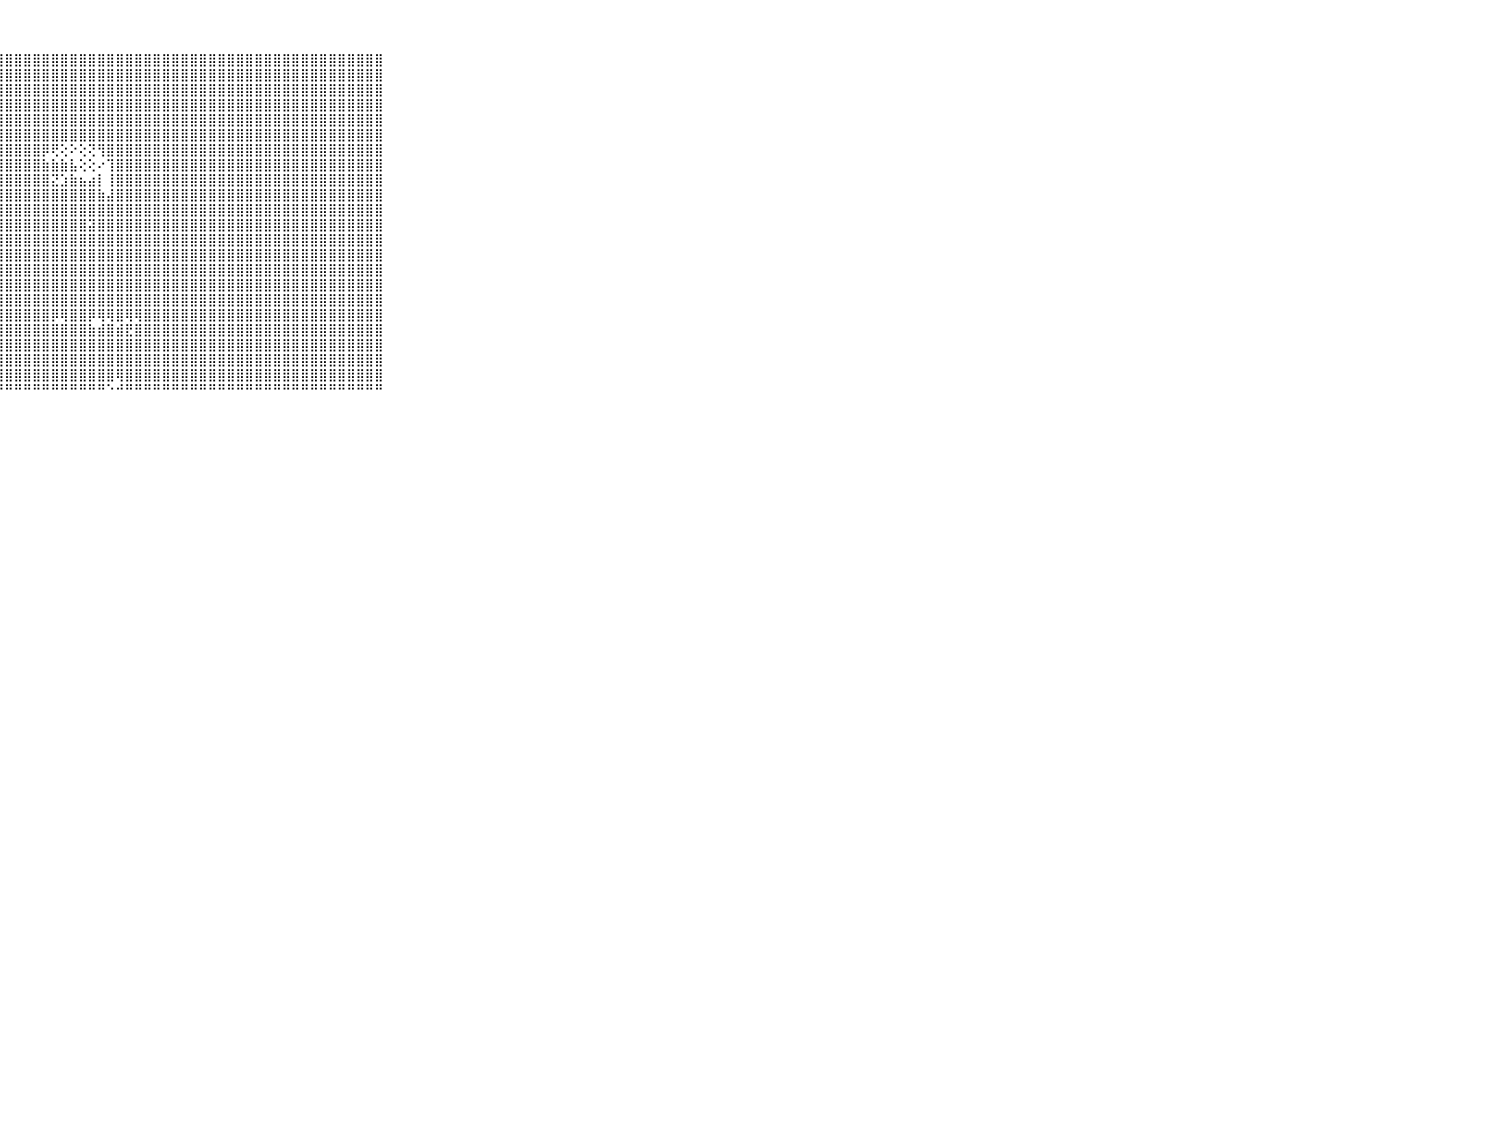

⠀⠀⠀⠀⠀⠀⠀⠀⠀⠀⠀⣿⣿⣿⣿⣿⣿⣿⣿⢇⢕⣿⣿⣿⣿⣿⣿⣿⣿⣿⣿⣿⣿⣿⣿⣿⣿⣿⣿⣿⣿⣿⣿⣿⣿⣿⣿⣿⣿⣿⣿⣿⣿⣿⣿⣿⣿⣿⣿⣿⣿⣿⣿⣿⣿⣿⣿⣿⣿⠀⠀⠀⠀⠀⠀⠀⠀⠀⠀⠀⠀
⠀⠀⠀⠀⠀⠀⠀⠀⠀⠀⠀⣿⣿⣿⣿⣿⣿⣿⣿⢕⢕⣿⣿⣿⣿⣿⣿⣿⣿⣿⣿⣿⣿⣿⣿⣿⣿⣿⣿⣿⣿⣿⣿⣿⣿⣿⣿⣿⣿⣿⣿⣿⣿⣿⣿⣿⣿⣿⣿⣿⣿⣿⣿⣿⣿⣿⣿⣿⣿⠀⠀⠀⠀⠀⠀⠀⠀⠀⠀⠀⠀
⠀⠀⠀⠀⠀⠀⠀⠀⠀⠀⠀⣿⣿⣿⣿⣿⣿⣿⣿⡇⢕⣿⣿⣿⣿⣿⣿⣿⣿⣿⣿⣿⣿⣿⣿⣿⣿⣿⣿⣿⣿⣿⣿⣿⣿⣿⣿⣿⣿⣿⣿⣿⣿⣿⣿⣿⣿⣿⣿⣿⣿⣿⣿⣿⣿⣿⣿⣿⣿⠀⠀⠀⠀⠀⠀⠀⠀⠀⠀⠀⠀
⠀⠀⠀⠀⠀⠀⠀⠀⠀⠀⠀⣿⣿⣿⣿⣿⣿⣿⣿⡇⢜⣿⣿⣿⣿⣿⣿⣿⣿⣿⣿⣿⣿⣿⣿⣿⣿⣿⣿⣿⣿⣿⣿⣿⣿⣿⣿⣿⣿⣿⣿⣿⣿⣿⣿⣿⣿⣿⣿⣿⣿⣿⣿⣿⣿⣿⣿⣿⣿⠀⠀⠀⠀⠀⠀⠀⠀⠀⠀⠀⠀
⠀⠀⠀⠀⠀⠀⠀⠀⠀⠀⠀⣿⣿⣿⣿⣿⣿⣿⣿⡇⢕⢿⣿⣿⣿⣿⣿⣿⣿⣿⣿⣿⣿⣿⣿⣿⣿⣿⣿⣿⣿⣿⣿⣿⣿⣿⣿⣿⣿⣿⣿⣿⣿⣿⣿⣿⣿⣿⣿⣿⣿⣿⣿⣿⣿⣿⣿⣿⣿⠀⠀⠀⠀⠀⠀⠀⠀⠀⠀⠀⠀
⠀⠀⠀⠀⠀⠀⠀⠀⠀⠀⠀⣿⣿⣿⣿⣿⣿⣿⣿⡇⢕⣿⣿⣿⣿⣿⣿⣿⣿⣿⣿⣿⣿⣿⣿⣿⣿⣿⣿⣿⣿⣿⣿⣿⣿⣿⣿⣿⣿⣿⣿⣿⣿⣿⣿⣿⣿⣿⣿⣿⣿⣿⣿⣿⣿⣿⣿⣿⣿⠀⠀⠀⠀⠀⠀⠀⠀⠀⠀⠀⠀
⠀⠀⠀⠀⠀⠀⠀⠀⠀⠀⠀⣿⣿⣿⣿⣿⣿⣿⣿⡇⢕⣺⣿⣿⣿⣿⣿⣿⣿⣿⣿⣿⡿⢟⢕⠕⢕⢝⢻⣿⣿⣿⣿⣿⣿⣿⣿⣿⣿⣿⣿⣿⣿⣿⣿⣿⣿⣿⣿⣿⣿⣿⣿⣿⣿⣿⣿⣿⣿⠀⠀⠀⠀⠀⠀⠀⠀⠀⠀⠀⠀
⠀⠀⠀⠀⠀⠀⠀⠀⠀⠀⠀⣿⣿⣿⣿⣿⣿⣿⣿⡇⢕⢺⣿⣿⣿⣿⣿⣿⣿⣿⣿⣿⣷⣷⣷⣧⢕⢕⠔⢹⣿⣿⣿⣿⣿⣿⣿⣿⣿⣿⣿⣿⣿⣿⣿⣿⣿⣿⣿⣿⣿⣿⣿⣿⣿⣿⣿⣿⣿⠀⠀⠀⠀⠀⠀⠀⠀⠀⠀⠀⠀
⠀⠀⠀⠀⠀⠀⠀⠀⠀⠀⠀⣿⣿⣿⣿⣿⣿⣿⣿⡇⢕⢾⣿⣿⣿⣿⣿⣿⣿⣿⣿⣿⣿⣝⣱⣷⣦⣴⡇⢸⣿⣿⣿⣿⣿⣿⣿⣿⣿⣿⣿⣿⣿⣿⣿⣿⣿⣿⣿⣿⣿⣿⣿⣿⣿⣿⣿⣿⣿⠀⠀⠀⠀⠀⠀⠀⠀⠀⠀⠀⠀
⠀⠀⠀⠀⠀⠀⠀⠀⠀⠀⠀⣿⣿⣿⣿⣿⣿⣿⣿⡇⢕⢸⣿⣿⣿⣿⣿⣿⣿⣿⣿⣿⣿⣿⣿⣿⣿⣿⣷⣼⣿⣿⣿⣿⣿⣿⣿⣿⣿⣿⣿⣿⣿⣿⣿⣿⣿⣿⣿⣿⣿⣿⣿⣿⣿⣿⣿⣿⣿⠀⠀⠀⠀⠀⠀⠀⠀⠀⠀⠀⠀
⠀⠀⠀⠀⠀⠀⠀⠀⠀⠀⠀⣿⣿⣿⣿⣿⣿⣿⣿⡇⢕⢸⣿⣿⣿⣿⣿⣿⣿⣿⣿⣿⣿⣿⣿⣿⣿⣿⣿⣿⣿⣿⣿⣿⣿⣿⣿⣿⣿⣿⣿⣿⣿⣿⣿⣿⣿⣿⣿⣿⣿⣿⣿⣿⣿⣿⣿⣿⣿⠀⠀⠀⠀⠀⠀⠀⠀⠀⠀⠀⠀
⠀⠀⠀⠀⠀⠀⠀⠀⠀⠀⠀⣿⣿⣿⣿⣿⣿⣿⣿⡇⢕⢸⣿⣿⣿⣿⣿⣿⣿⣿⣿⣿⣿⣿⣿⣿⣿⣽⣿⣿⣿⣿⣿⣿⣿⣿⣿⣿⣿⣿⣿⣿⣿⣿⣿⣿⣿⣿⣿⣿⣿⣿⣿⣿⣿⣿⣿⣿⣿⠀⠀⠀⠀⠀⠀⠀⠀⠀⠀⠀⠀
⠀⠀⠀⠀⠀⠀⠀⠀⠀⠀⠀⣿⣿⣿⣿⣿⣿⣿⣿⡇⢕⢸⣿⣿⣿⣿⣿⣿⣿⣿⣿⣿⣿⣿⣿⣿⣿⣿⣿⣿⣿⣿⣿⣿⣿⣿⣿⣿⣿⣿⣿⣿⣿⣿⣿⣿⣿⣿⣿⣿⣿⣿⣿⣿⣿⣿⣿⣿⣿⠀⠀⠀⠀⠀⠀⠀⠀⠀⠀⠀⠀
⠀⠀⠀⠀⠀⠀⠀⠀⠀⠀⠀⣿⣿⣿⣿⣿⣿⣿⣿⡇⢕⢸⣿⣿⣿⣿⣿⣿⣿⣿⣿⣿⣿⣿⣿⣿⣿⣿⣿⣿⣿⣿⣿⣿⣿⣿⣿⣿⣿⣿⣿⣿⣿⣿⣿⣿⣿⣿⣿⣿⣿⣿⣿⣿⣿⣿⣿⣿⣿⠀⠀⠀⠀⠀⠀⠀⠀⠀⠀⠀⠀
⠀⠀⠀⠀⠀⠀⠀⠀⠀⠀⠀⣿⣿⣿⣿⣿⣿⣿⣿⡇⢕⢸⣿⣿⣿⣿⣿⣿⣿⣿⣿⣿⣿⣿⣿⣿⣿⣿⣿⣿⣿⣿⣿⣿⣿⣿⣿⣿⣿⣿⣿⣿⣿⣿⣿⣿⣿⣿⣿⣿⣿⣿⣿⣿⣿⣿⣿⣿⣿⠀⠀⠀⠀⠀⠀⠀⠀⠀⠀⠀⠀
⠀⠀⠀⠀⠀⠀⠀⠀⠀⠀⠀⣿⣿⣿⣿⣿⣿⣿⣿⡏⢕⢸⣿⣿⣿⣿⣿⣿⣿⣿⣿⣿⣿⣿⣿⣿⣿⣿⣿⣿⣿⣿⣿⣿⣿⣿⣿⣿⣿⣿⣿⣿⣿⣿⣿⣿⣿⣿⣿⣿⣿⣿⣿⣿⣿⣿⣿⣿⣿⠀⠀⠀⠀⠀⠀⠀⠀⠀⠀⠀⠀
⠀⠀⠀⠀⠀⠀⠀⠀⠀⠀⠀⣿⣿⣿⣿⣿⣿⣿⣿⣏⢕⢸⣿⣿⣿⣿⣿⣿⣿⣿⣿⣿⣿⣿⣿⣿⣿⣿⣿⣿⣿⣿⣿⣿⣿⣿⣿⣿⣿⣿⣿⣿⣿⣿⣿⣿⣿⣿⣿⣿⣿⣿⣿⣿⣿⣿⣿⣿⣿⠀⠀⠀⠀⠀⠀⠀⠀⠀⠀⠀⠀
⠀⠀⠀⠀⠀⠀⠀⠀⠀⠀⠀⣿⣿⣿⣿⣿⣿⣿⣿⡇⠕⢸⣿⣿⣿⣿⣿⣿⣿⣿⣿⣿⣿⡿⢿⣿⣿⡿⢿⢿⣿⢿⢿⣿⣿⣿⣿⣿⣿⣿⣿⣿⣿⣿⣿⣿⣿⣿⣿⣿⣿⣿⣿⣿⣿⣿⣿⣿⣿⠀⠀⠀⠀⠀⠀⠀⠀⠀⠀⠀⠀
⠀⠀⠀⠀⠀⠀⠀⠀⠀⠀⠀⣿⣿⣿⣿⣿⣿⣿⣿⡧⢕⢸⣿⣿⣿⣿⣿⣿⣿⣿⣿⣿⣿⣿⣿⣿⣿⣷⣾⣿⣾⣟⣿⣿⣿⣿⣿⣿⣿⣿⣿⣿⣿⣿⣿⣿⣿⣿⣿⣿⣿⣿⣿⣿⣿⣿⣿⣿⣿⠀⠀⠀⠀⠀⠀⠀⠀⠀⠀⠀⠀
⠀⠀⠀⠀⠀⠀⠀⠀⠀⠀⠀⣿⣿⣿⣿⣿⣿⣿⣿⡇⢕⢸⣿⣿⣿⣿⣿⣿⣿⣿⣿⣿⣿⣿⣿⣿⣿⣿⣿⣿⣿⣿⣿⣿⣿⣿⣿⣿⣿⣿⣿⣿⣿⣿⣿⣿⣿⣿⣿⣿⣿⣿⣿⣿⣿⣿⣿⣿⣿⠀⠀⠀⠀⠀⠀⠀⠀⠀⠀⠀⠀
⠀⠀⠀⠀⠀⠀⠀⠀⠀⠀⠀⣿⣿⣿⣿⣿⣿⣿⣿⡇⢕⢸⣿⣿⣿⣿⣿⣿⣿⣿⣿⣿⣿⣿⣿⣿⣿⣿⣿⣿⣿⣿⣿⣿⣿⣿⣿⣿⣿⣿⣿⣿⣿⣿⣿⣿⣿⣿⣿⣿⣿⣿⣿⣿⣿⣿⣿⣿⣿⠀⠀⠀⠀⠀⠀⠀⠀⠀⠀⠀⠀
⠀⠀⠀⠀⠀⠀⠀⠀⠀⠀⠀⣿⣿⣿⣿⣿⣿⣿⣿⡇⢅⢸⣿⣿⣿⣿⣿⣿⣿⣿⣿⣿⣿⣿⣿⣿⣿⣿⣿⣿⢿⣿⣿⣿⣿⣿⣿⣿⣿⣿⣿⣿⣿⣿⣿⣿⣿⣿⣿⣿⣿⣿⣿⣿⣿⣿⣿⣿⣿⠀⠀⠀⠀⠀⠀⠀⠀⠀⠀⠀⠀
⠀⠀⠀⠀⠀⠀⠀⠀⠀⠀⠀⠛⠛⠛⠛⠛⠛⠛⠛⠃⠑⠘⠛⠛⠛⠛⠛⠛⠛⠛⠛⠛⠛⠛⠛⠛⠛⠛⠛⠑⠚⠛⠛⠛⠛⠛⠛⠛⠛⠛⠛⠛⠛⠛⠛⠛⠛⠛⠛⠛⠛⠛⠛⠛⠛⠛⠛⠛⠛⠀⠀⠀⠀⠀⠀⠀⠀⠀⠀⠀⠀